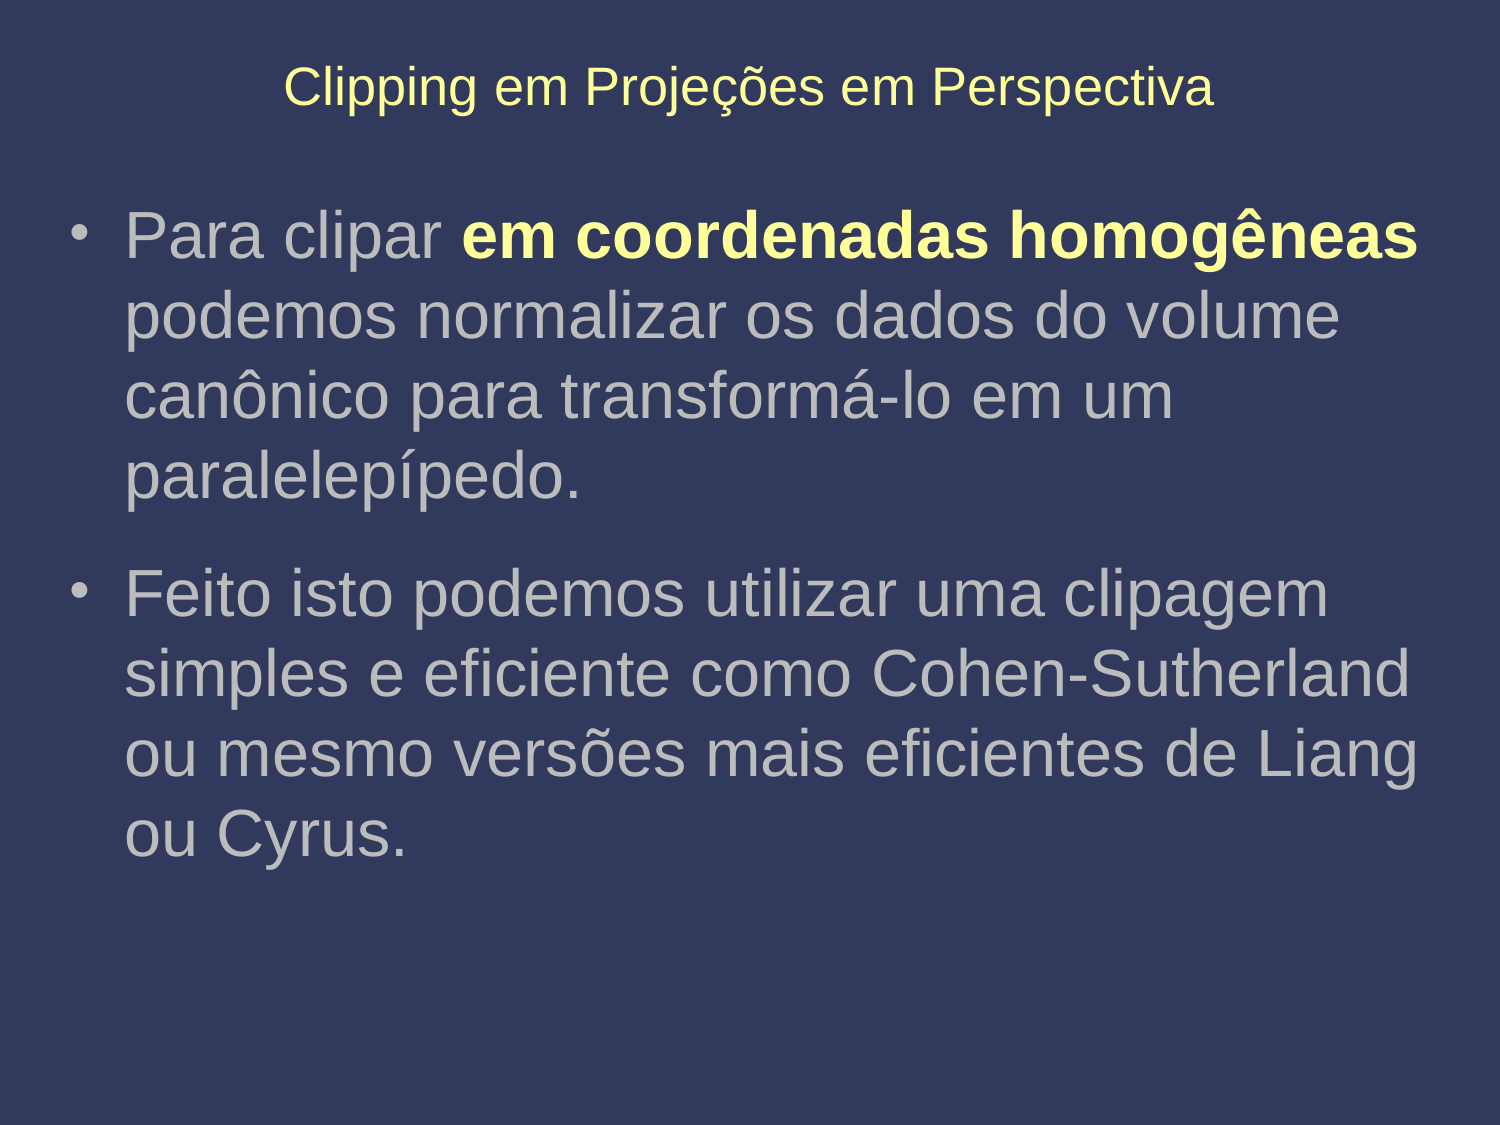

# Clipping em Projeções em Perspectiva
Para clipar em coordenadas homogêneas podemos normalizar os dados do volume canônico para transformá-lo em um paralelepípedo.
Feito isto podemos utilizar uma clipagem simples e eficiente como Cohen-Sutherland ou mesmo versões mais eficientes de Liang ou Cyrus.